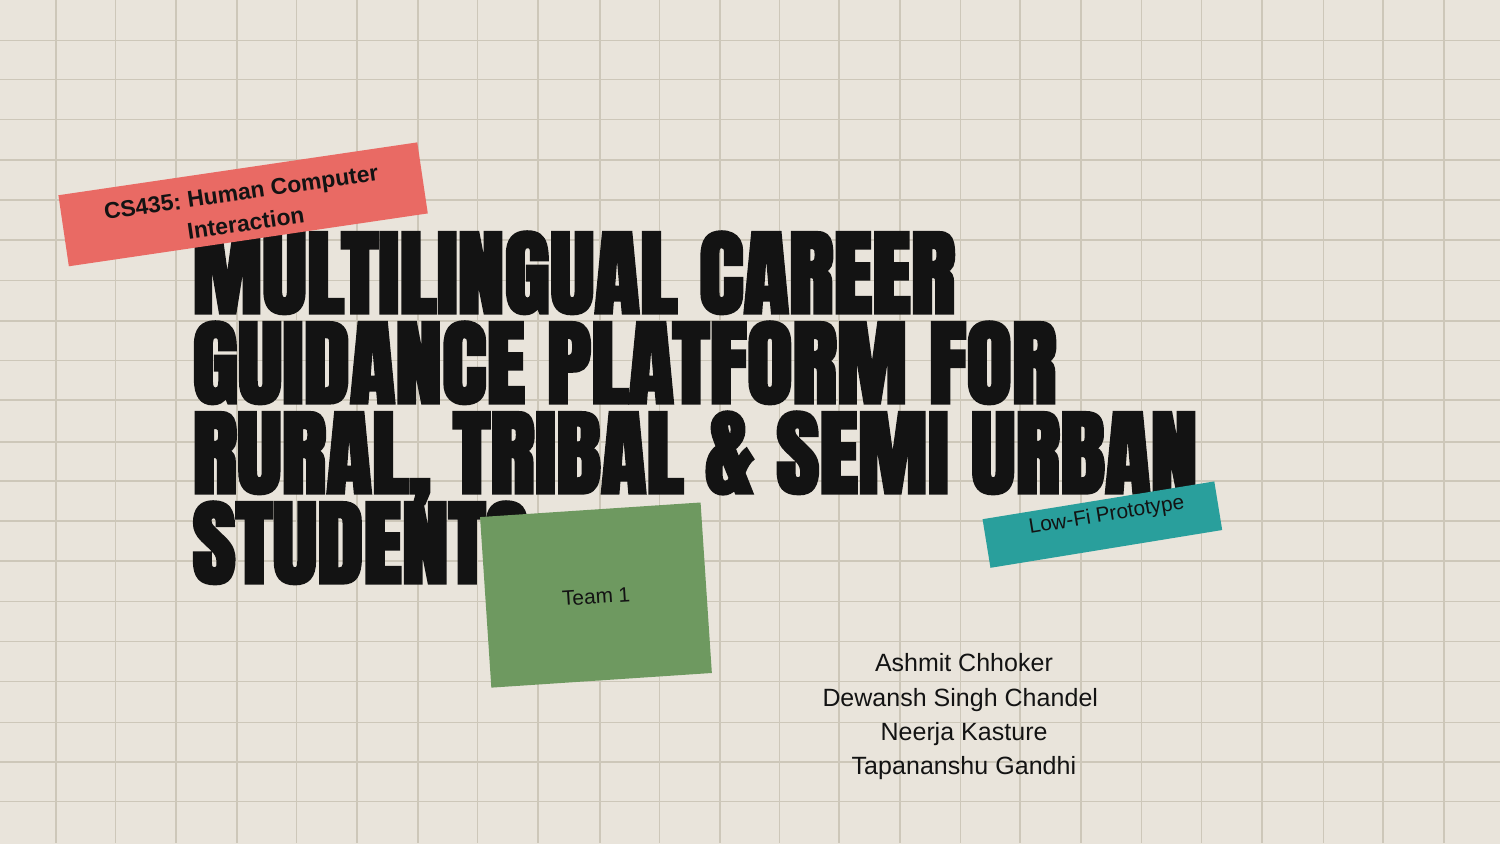

CS435: Human Computer Interaction
# MULTILINGUAL CAREER GUIDANCE PLATFORM FOR RURAL, TRIBAL & SEMI URBAN STUDENTS
  Low-Fi Prototype

Team 1
Ashmit Chhoker
Dewansh Singh Chandel
Neerja Kasture
Tapananshu Gandhi